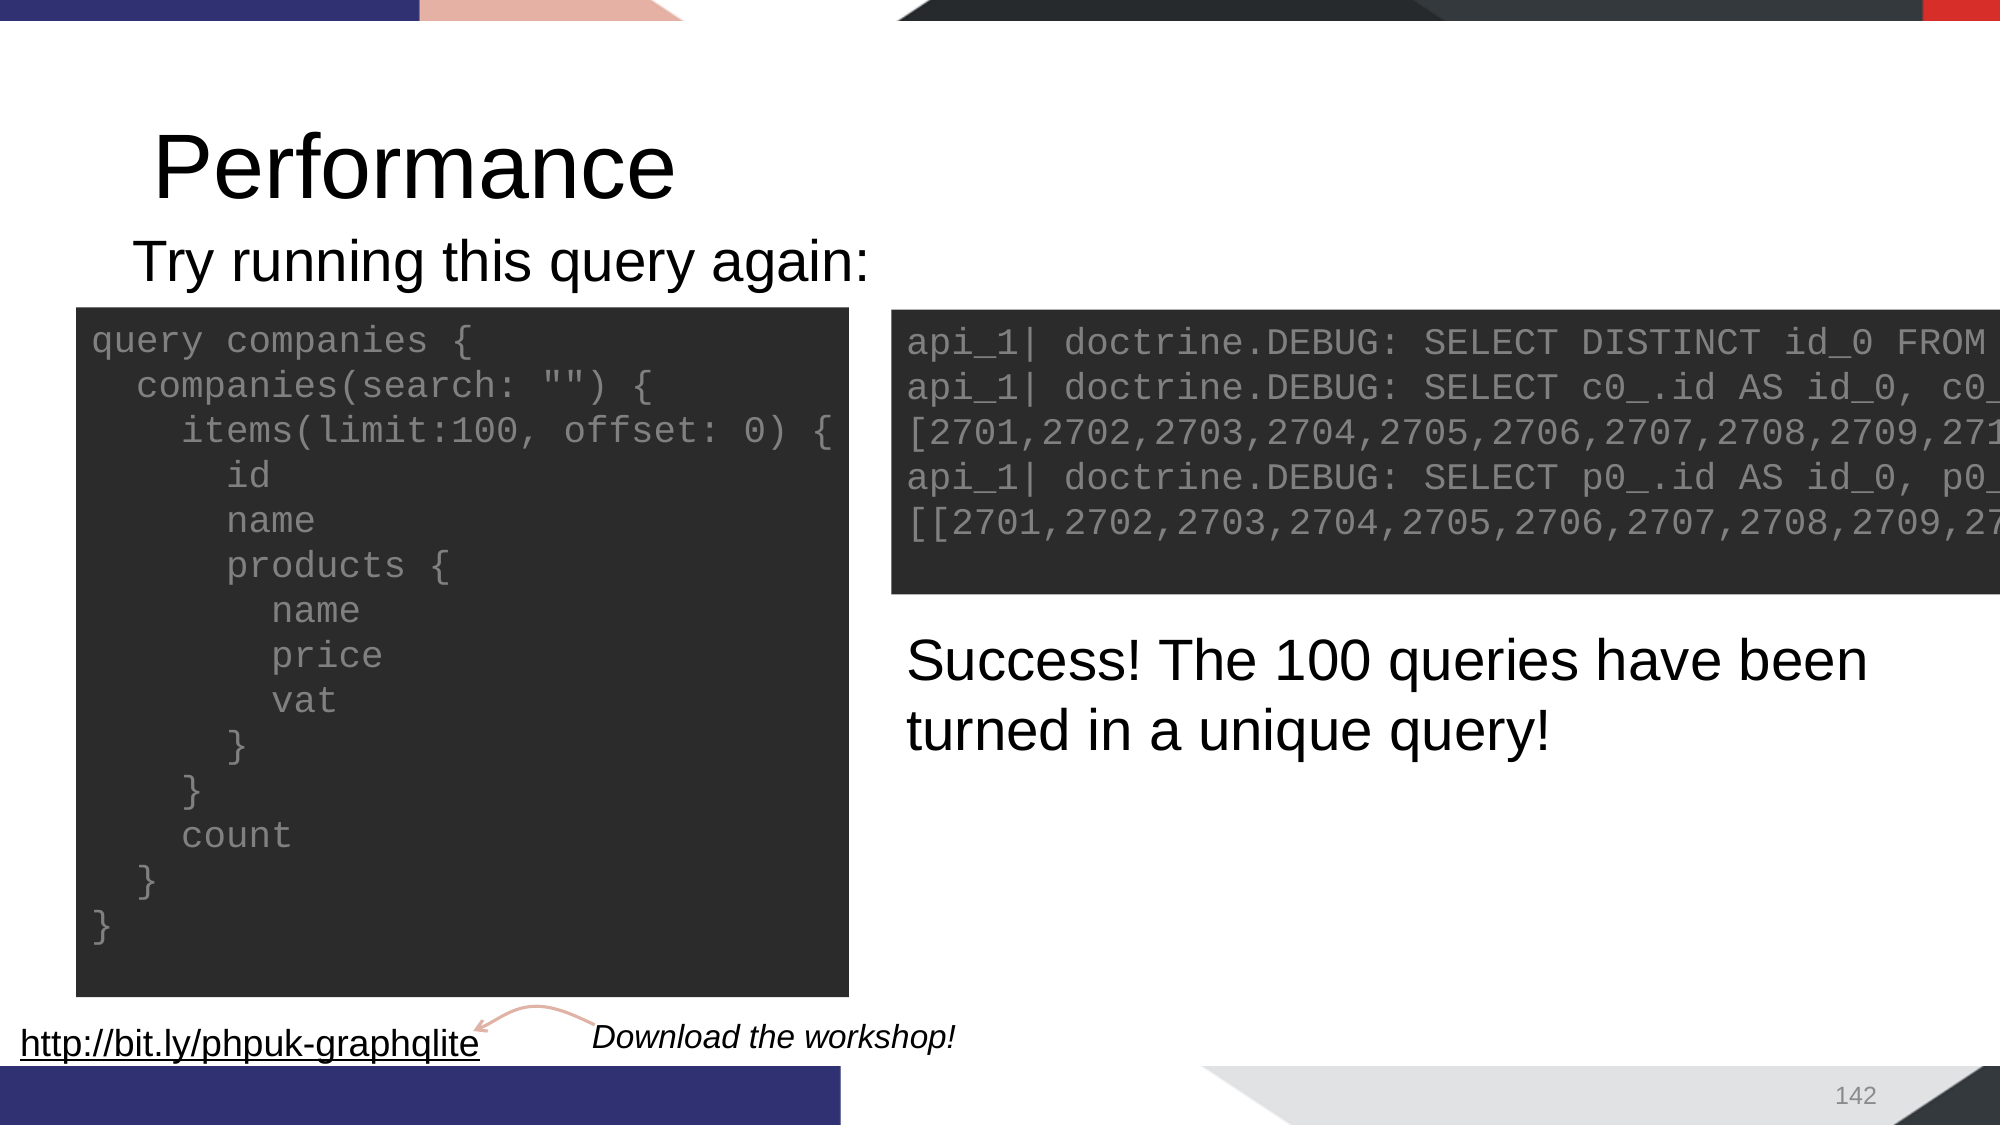

# Performance
Try running this query again:
query companies {
  companies(search: "") {
    items(limit:100, offset: 0) {
      id
      name
      products {
        name
        price
        vat
      }
    }
    count
  }
}
api_1| doctrine.DEBUG: SELECT DISTINCT id_0 FROM (SELECT DISTINCT id_0 FROM (SELECT c0_.id AS id_0, c0_.name AS name_1, c0_.website AS website_2 FROM company c0_ WHERE c0_.name LIKE ? OR c0_.website LIKE ?) dctrn_result_inner ORDER BY id_0 ASC) dctrn_result LIMIT 100 ["%%","%%"] []
api_1| doctrine.DEBUG: SELECT c0_.id AS id_0, c0_.name AS name_1, c0_.website AS website_2 FROM company c0_ WHERE (c0_.name LIKE ? OR c0_.website LIKE ?) AND c0_.id IN (?) ORDER BY c0_.id ASC ["%%","%%",[2701,2702,2703,2704,2705,2706,2707,2708,2709,2710,2711,2712,2713,2714,2715,2716,2717,2718,2719,2720,2721,2722,2723,2724,2725,2726,2727,2728,2729,2730,2731,2732,2733,2734,2735,2736,2737,2738,2739,2740,2741,2742,2743,2744,2745,2746,2747,2748,2749,2750,2751,2752,2753,2754,2755,2756,2757,2758,2759,2760,2761,2762,2763,2764,2765,2766,2767,2768,2769,2770,2771,2772,2773,2774,2775,2776,2777,2778,2779,2780,2781,2782,2783,2784,2785,2786,2787,2788,2789,2790,2791,2792,2793,2794,2795,2796,2797,2798,2799,2800]] []
api_1| doctrine.DEBUG: SELECT p0_.id AS id_0, p0_.name AS name_1, p0_.price AS price_2, p0_.margin AS margin_3, p0_.company_id AS company_id_4 FROM product p0_ INNER JOIN company c1_ WHERE c1_.id IN (?) [[2701,2702,2703,2704,2705,2706,2707,2708,2709,2710,2711,2712,2713,2714,2715,2716,2717,2718,2719,2720,2721,2722,2723,2724,2725,2726,2727,2728,2729,2730,2731,2732,2733,2734,2735,2736,2737,2738,2739,2740,2741,2742,2743,2744,2745,2746,2747,2748,2749,2750,2751,2752,2753,2754,2755,2756,2757,2758,2759,2760,2761,2762,2763,2764,2765,2766,2767,2768,2769,2770,2771,2772,2773,2774,2775,2776,2777,2778,2779,2780,2781,2782,2783,2784,2785,2786,2787,2788,2789,2790,2791,2792,2793,2794,2795,2796,2797,2798,2799,2800]] []
Success! The 100 queries have been turned in a unique query!

142